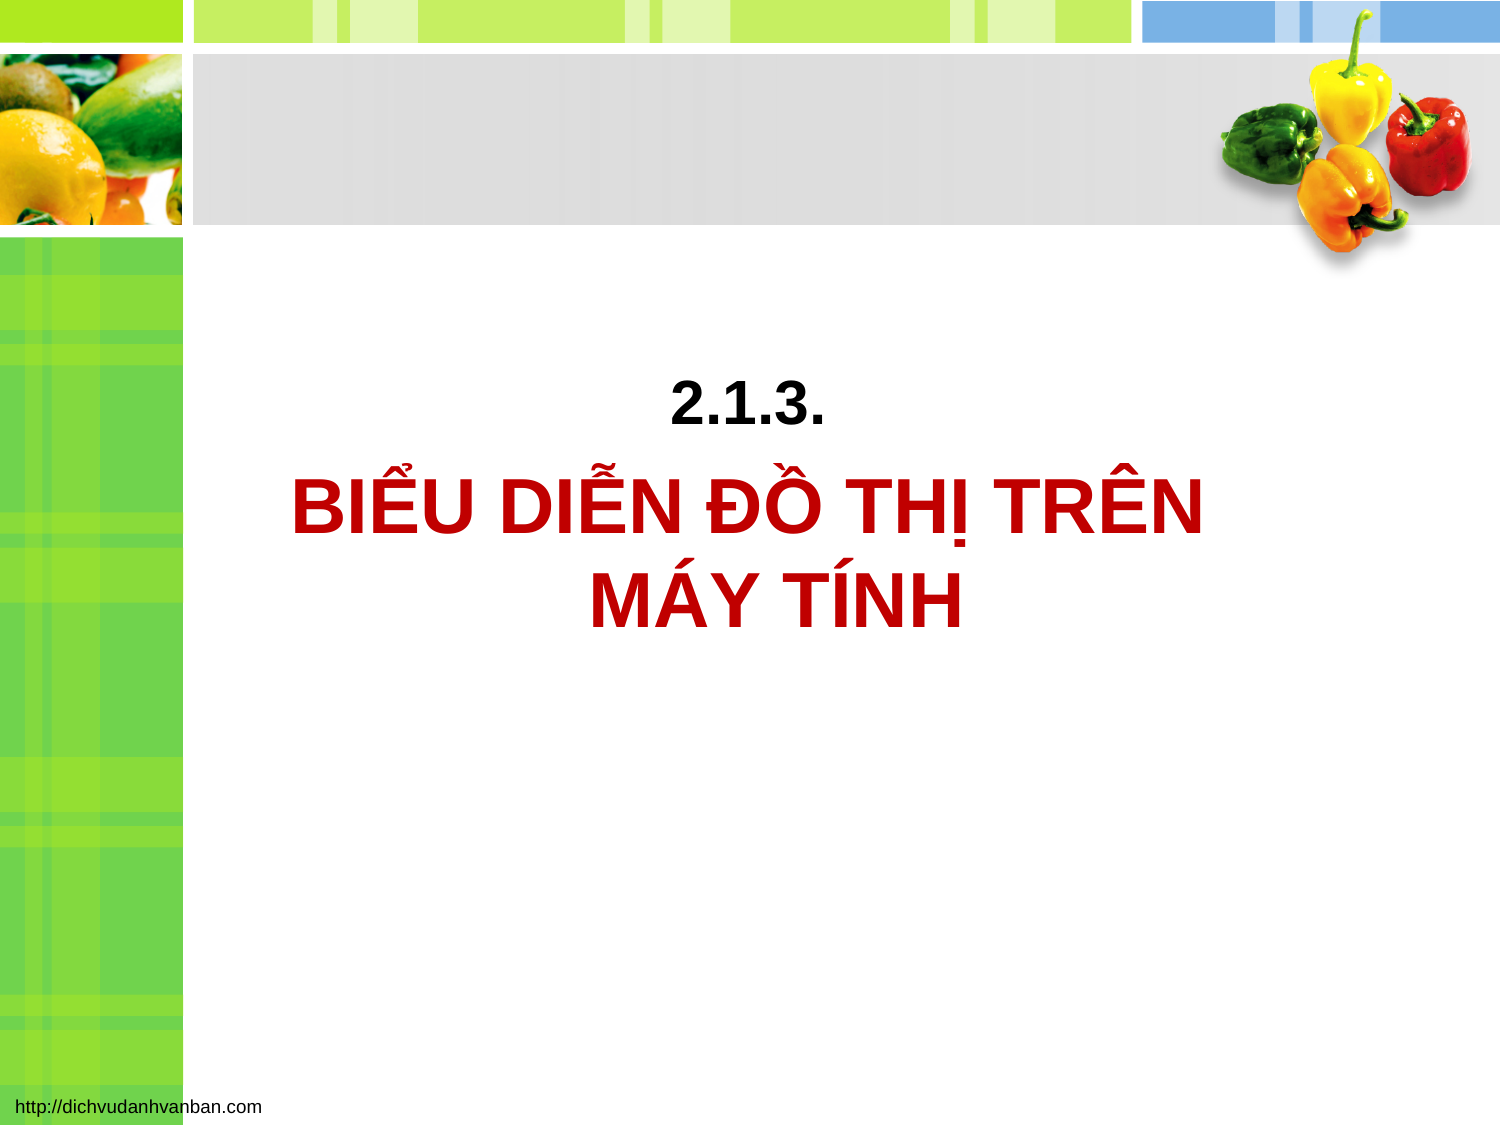

#
2.1.3.
BIỂU DIỄN ĐỒ THỊ TRÊN MÁY TÍNH
150